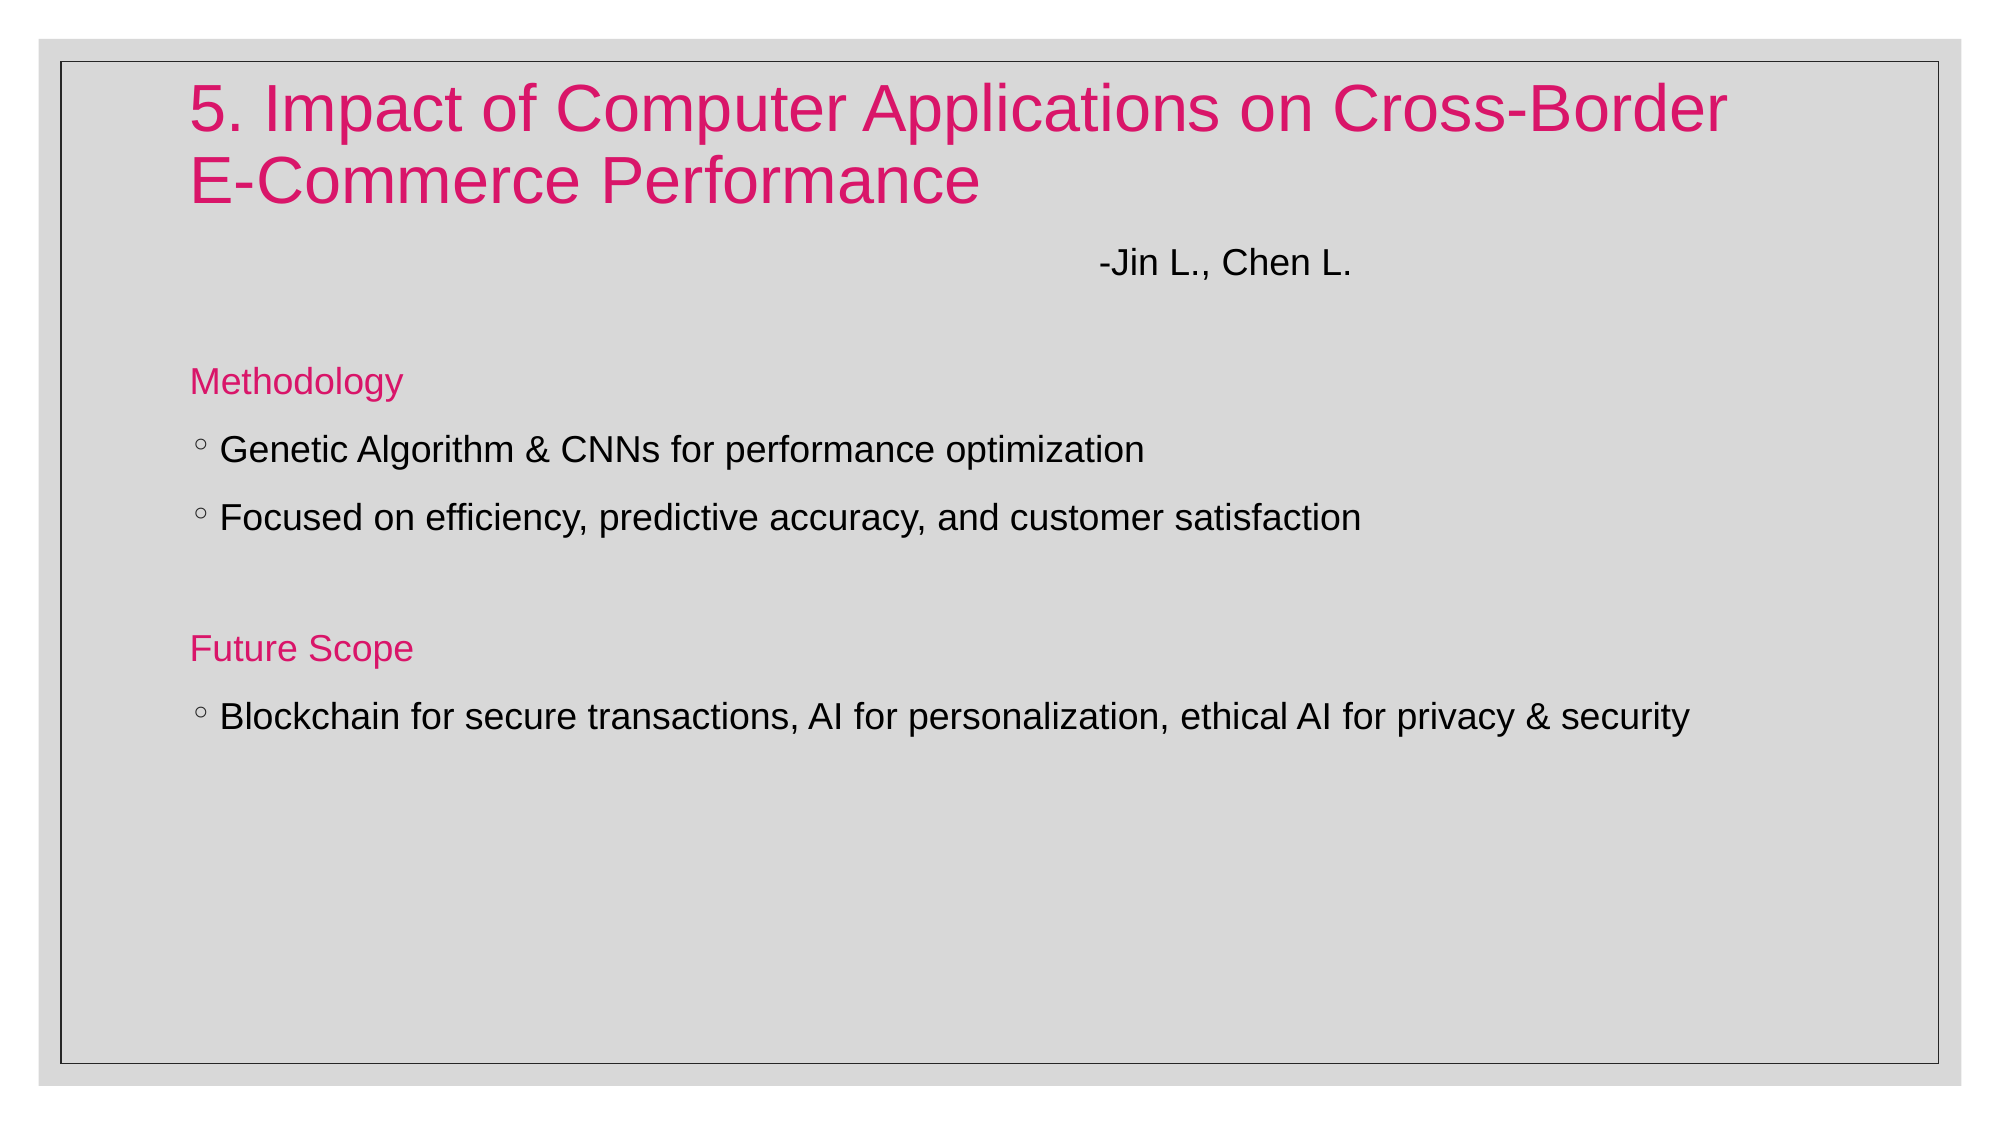

5. Impact of Computer Applications on Cross-Border E-Commerce Performance
                                                  -Jin L., Chen L.
Methodology
Genetic Algorithm & CNNs for performance optimization
Focused on efficiency, predictive accuracy, and customer satisfaction

Future Scope
Blockchain for secure transactions, AI for personalization, ethical AI for privacy & security